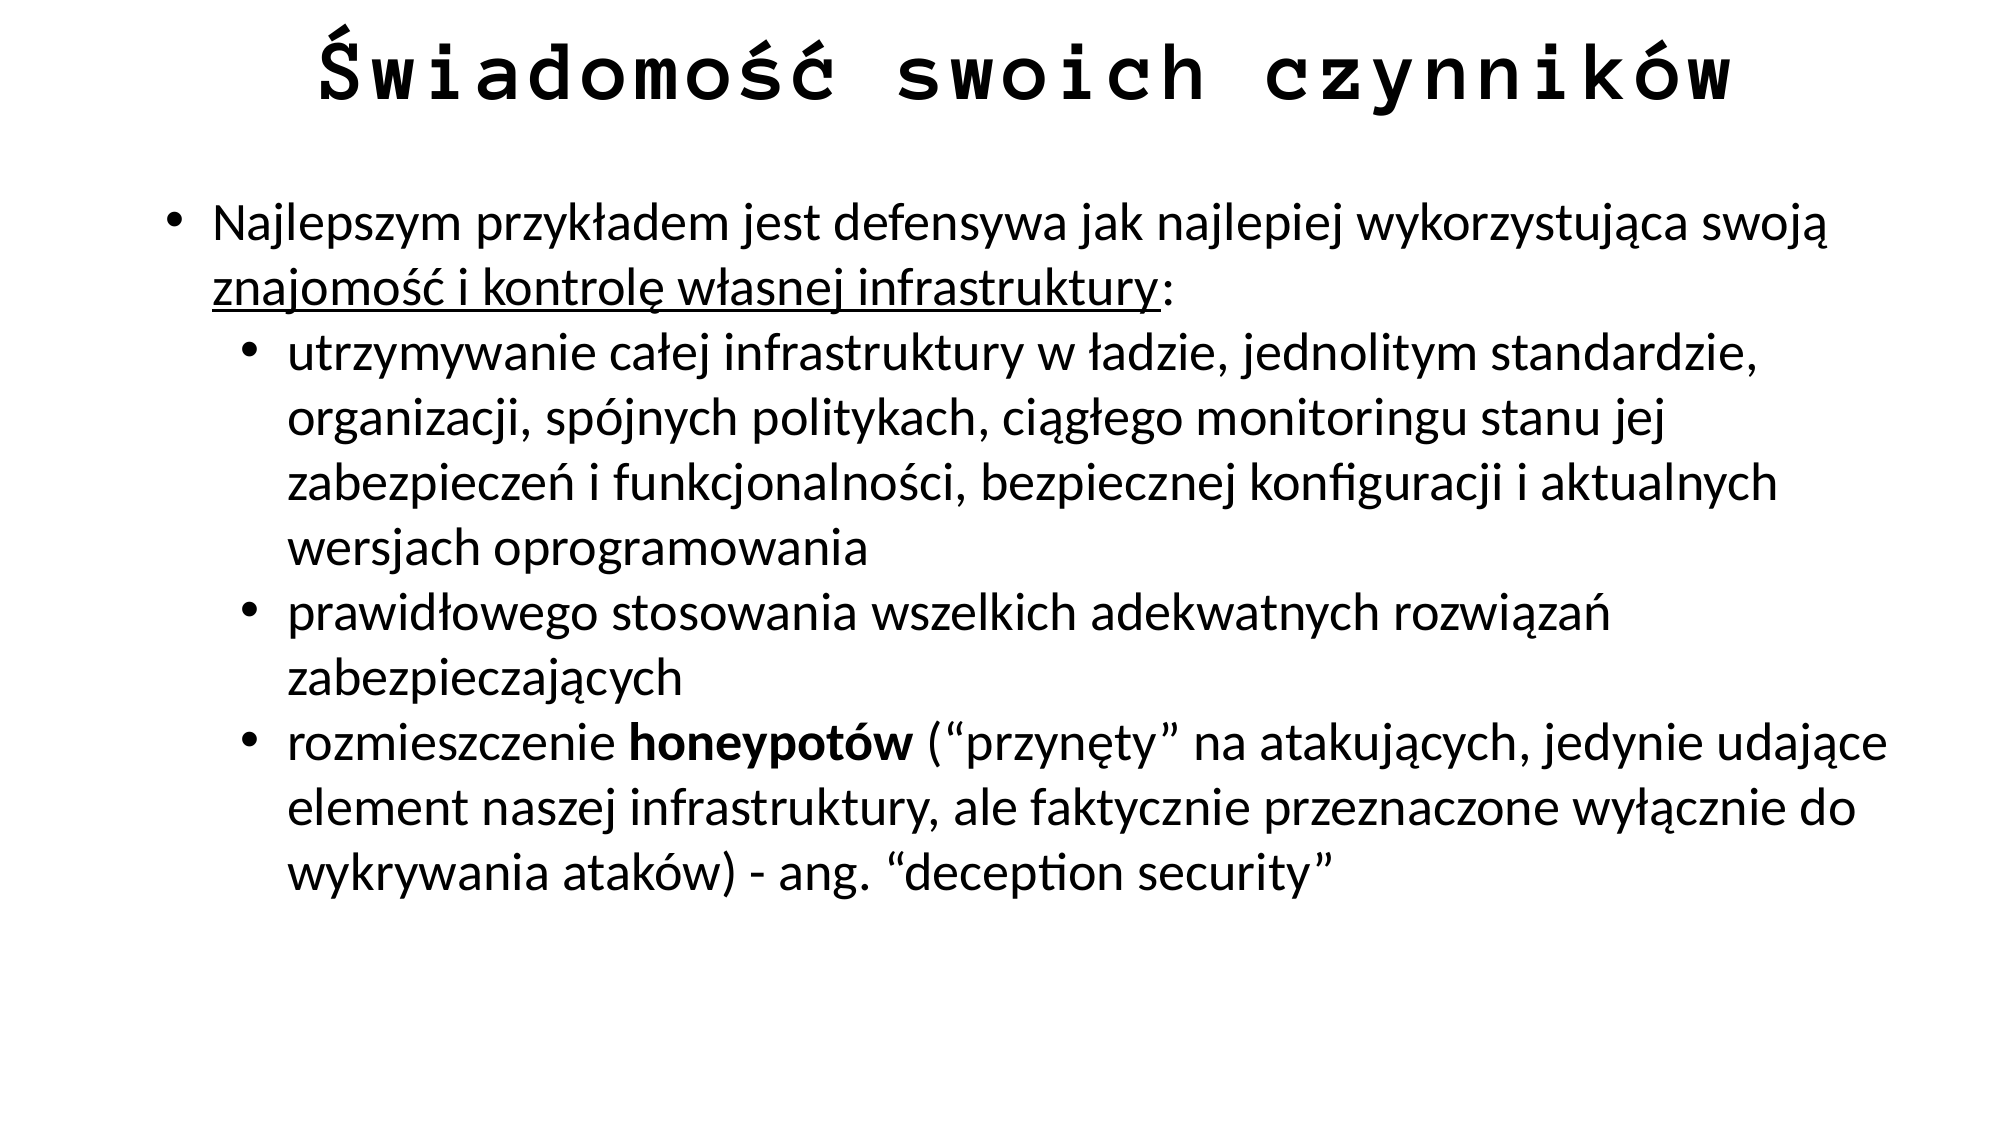

Świadomość swoich czynników
Najlepszym przykładem jest defensywa jak najlepiej wykorzystująca swoją znajomość i kontrolę własnej infrastruktury:
utrzymywanie całej infrastruktury w ładzie, jednolitym standardzie, organizacji, spójnych politykach, ciągłego monitoringu stanu jej zabezpieczeń i funkcjonalności, bezpiecznej konfiguracji i aktualnych wersjach oprogramowania
prawidłowego stosowania wszelkich adekwatnych rozwiązań zabezpieczających
rozmieszczenie honeypotów (“przynęty” na atakujących, jedynie udające element naszej infrastruktury, ale faktycznie przeznaczone wyłącznie do wykrywania ataków) - ang. “deception security”